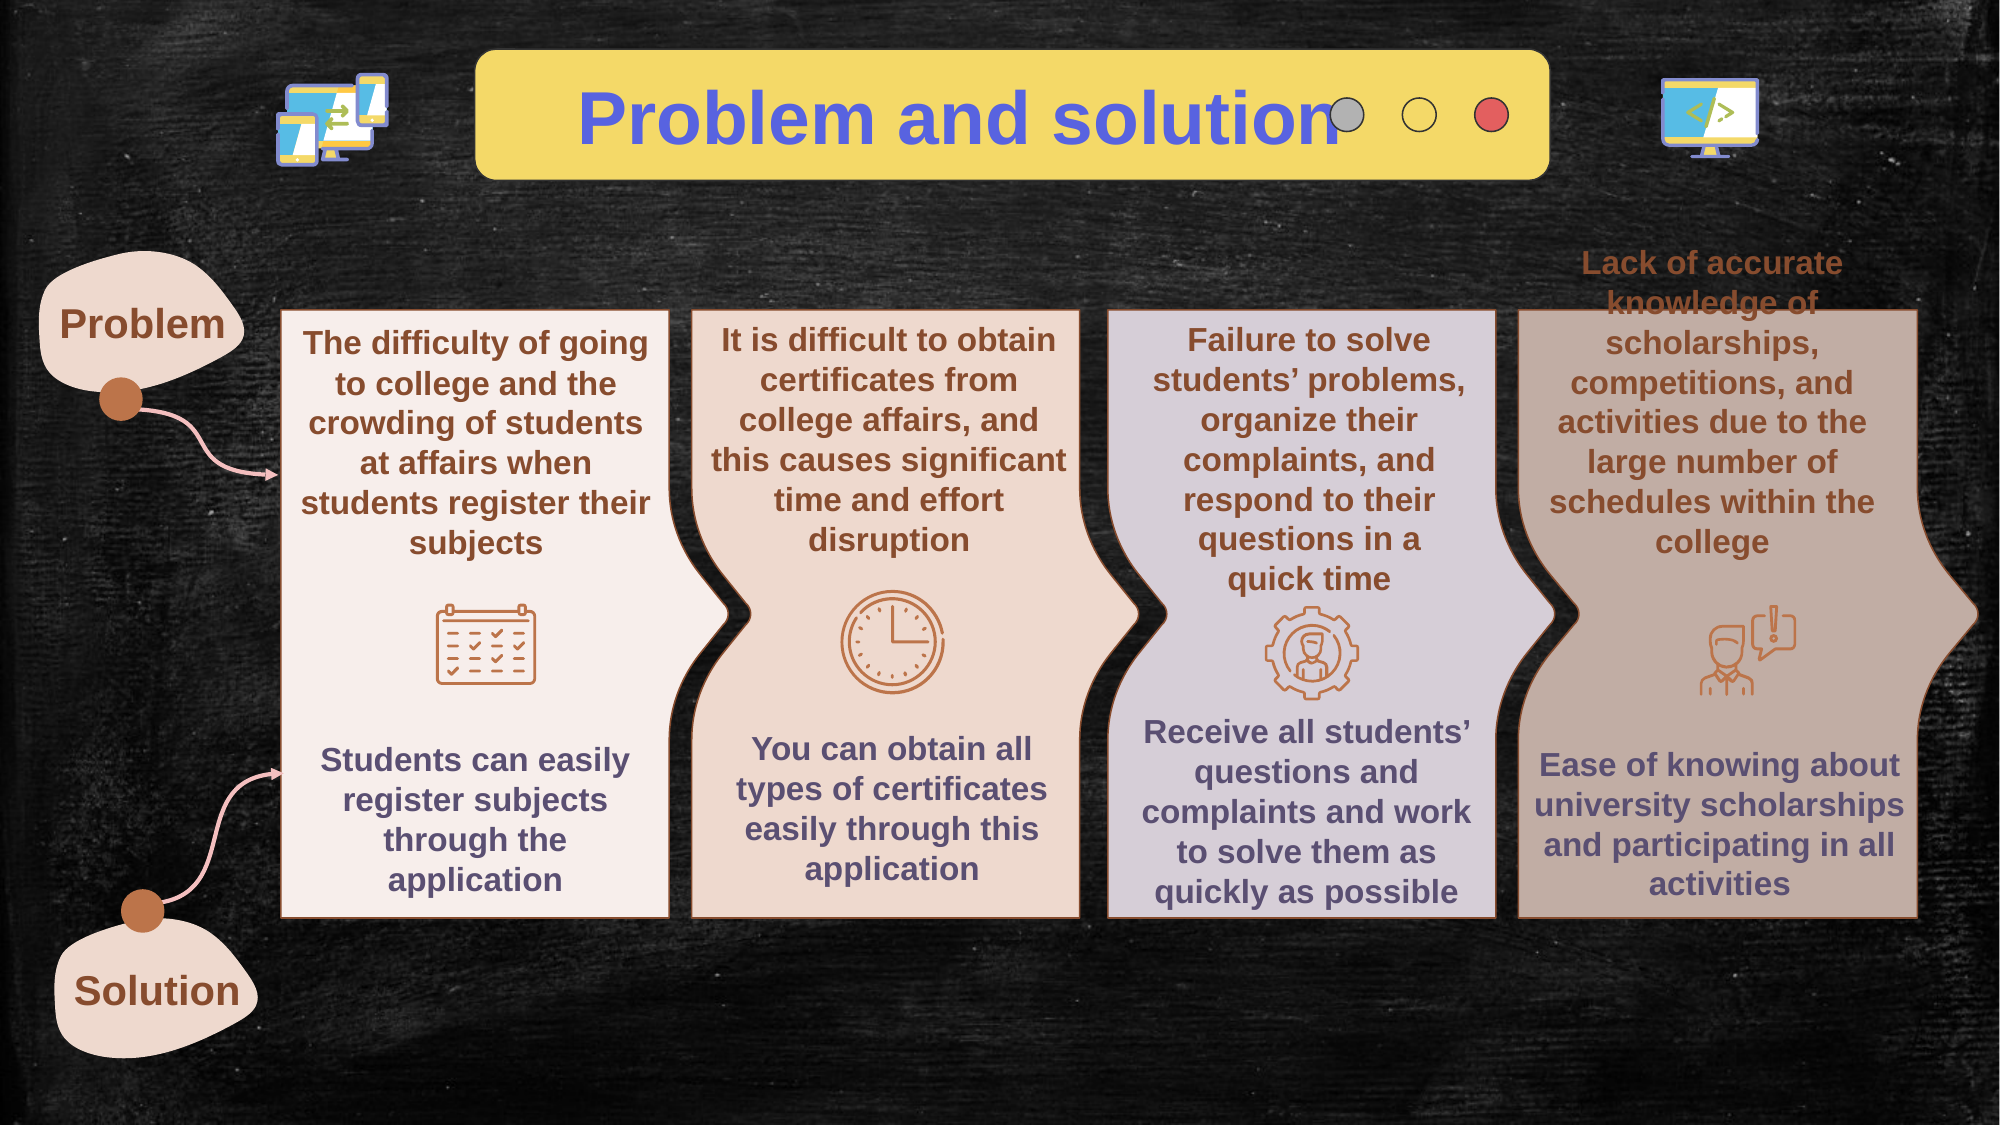

Problem and solution

Lack of accurate knowledge of scholarships, competitions, and activities due to the large number of schedules within the college
Problem
It is difficult to obtain certificates from college affairs, and this causes significant time and effort disruption
The difficulty of going to college and the crowding of students at affairs when students register their subjects

Failure to solve students’ problems, organize their complaints, and respond to their questions in a quick time

Receive all students’ questions and complaints and work to solve them as quickly as possible
You can obtain all types of certificates easily through this application
Students can easily register subjects through the application
Ease of knowing about university scholarships and participating in all activities

Solution